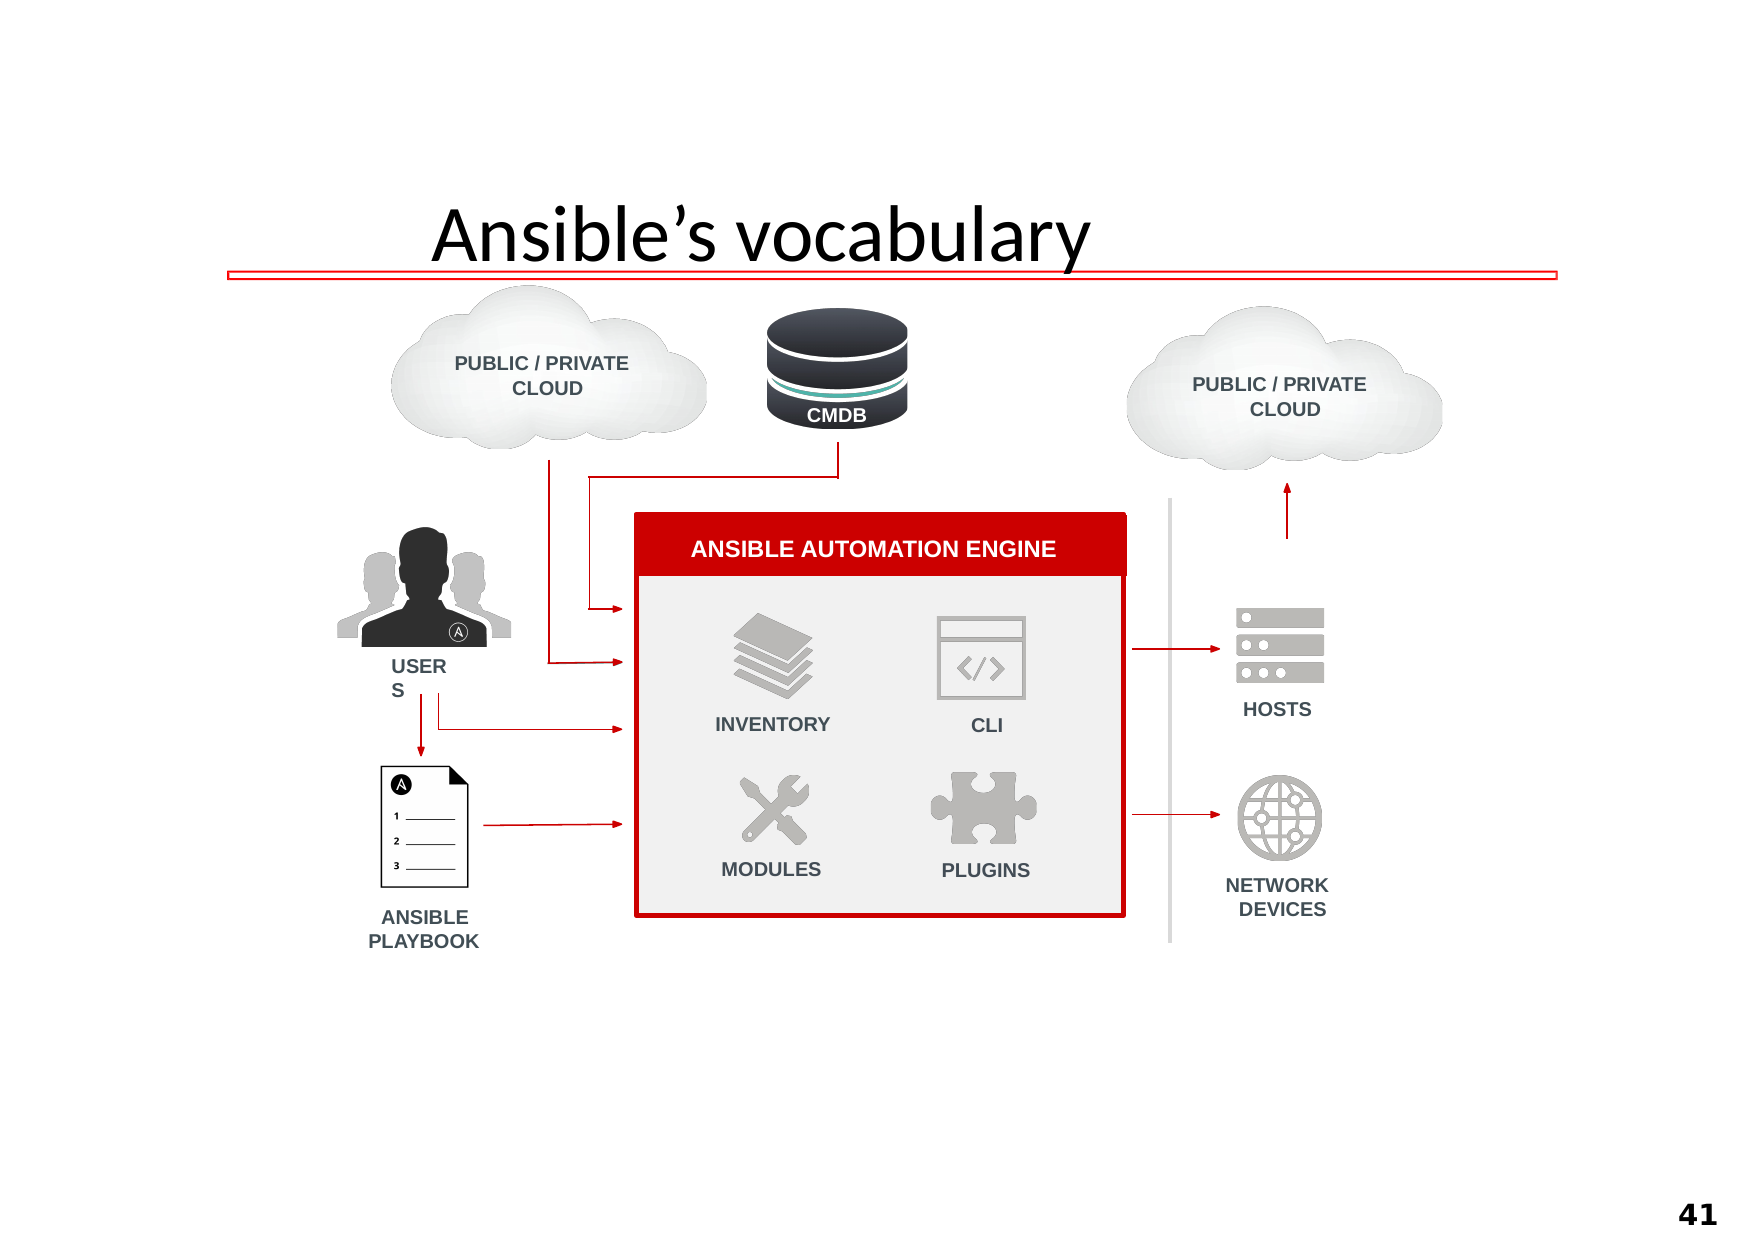

Ansible’s vocabulary

PUBLIC / PRIVATE  CLOUD
PUBLIC / PRIVATE  CLOUD
CMDB

ANSIBLE AUTOMATION ENGINE

USERS

HOSTS
INVENTORY
CLI

MODULES
PLUGINS
NETWORK  DEVICES
ANSIBLE  PLAYBOOK
41